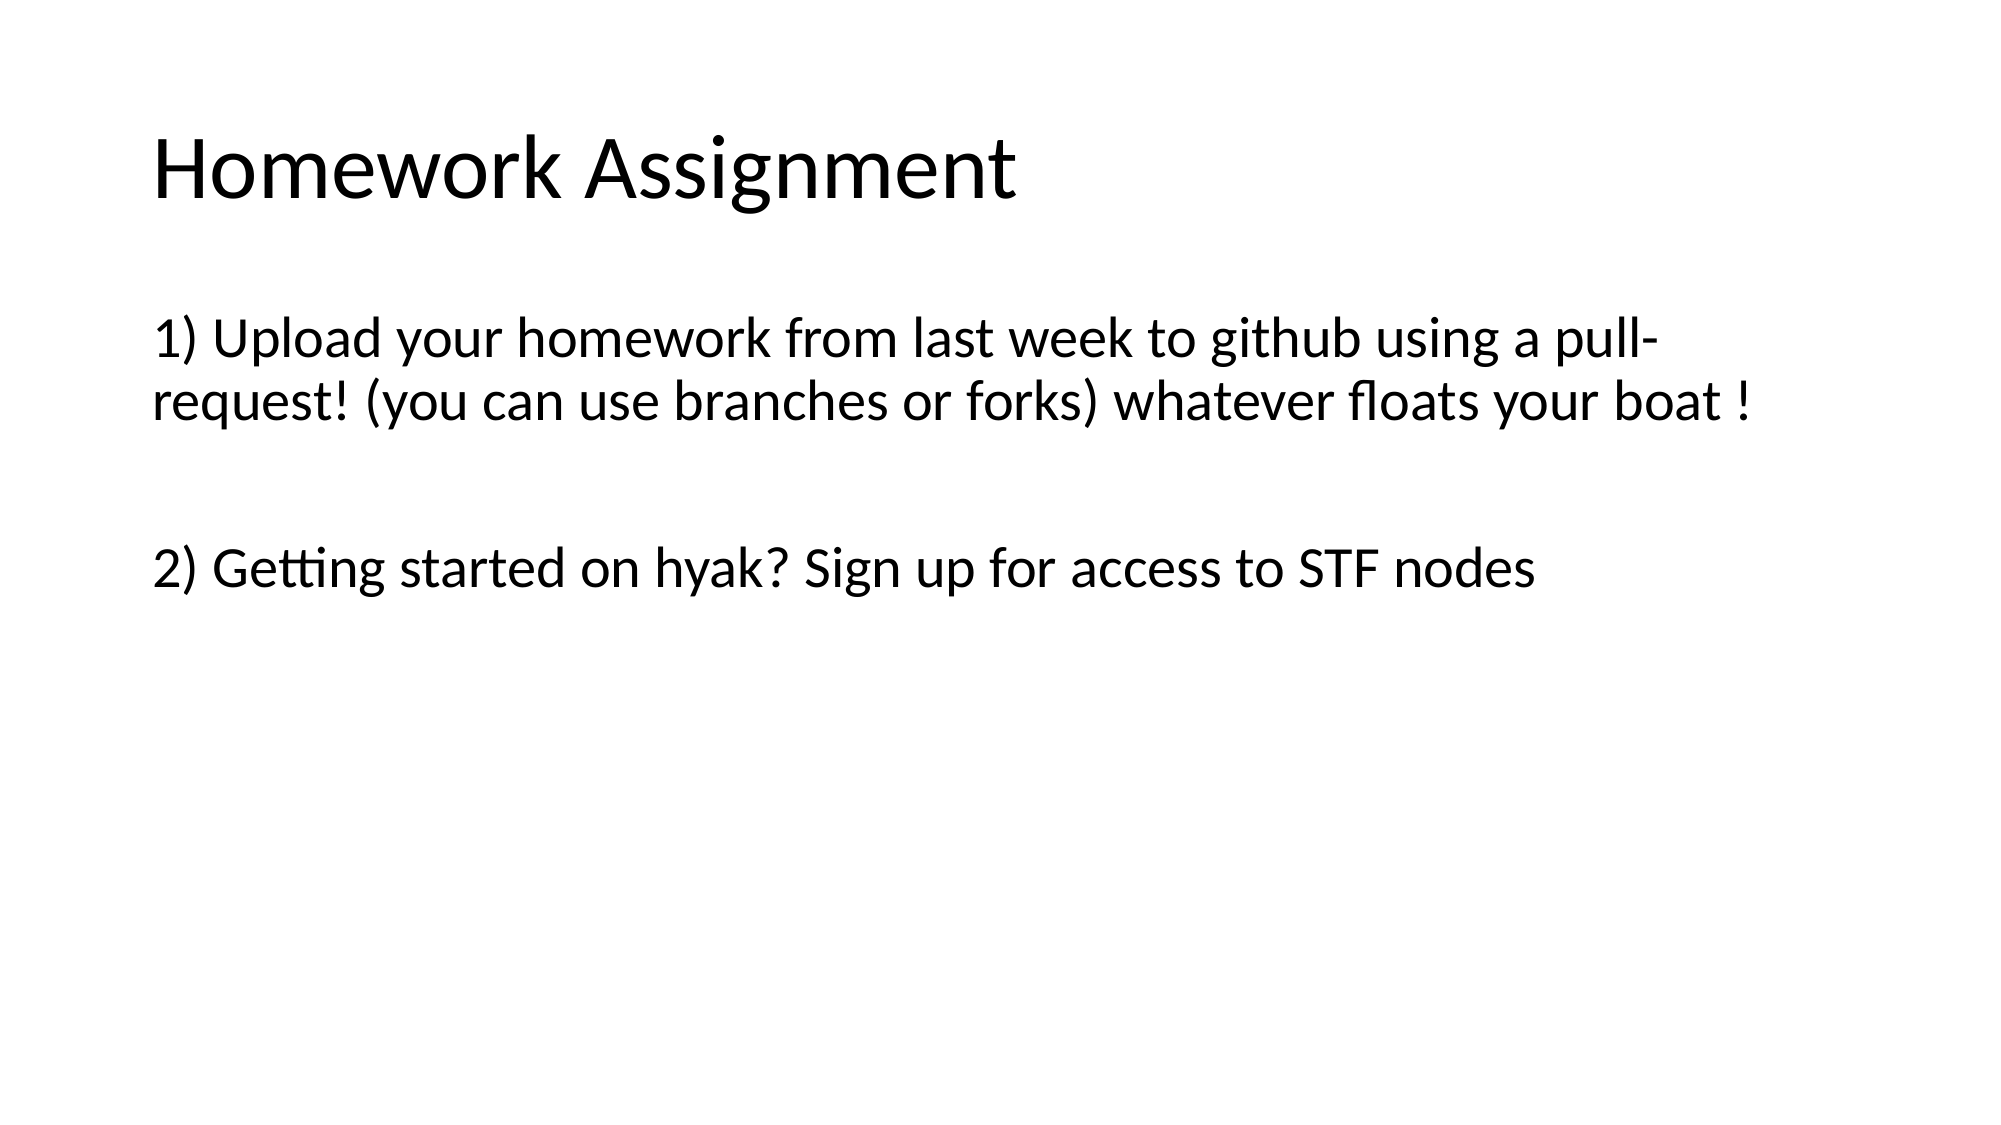

# Homework Assignment
1) Upload your homework from last week to github using a pull-request! (you can use branches or forks) whatever floats your boat !

2) Getting started on hyak? Sign up for access to STF nodes